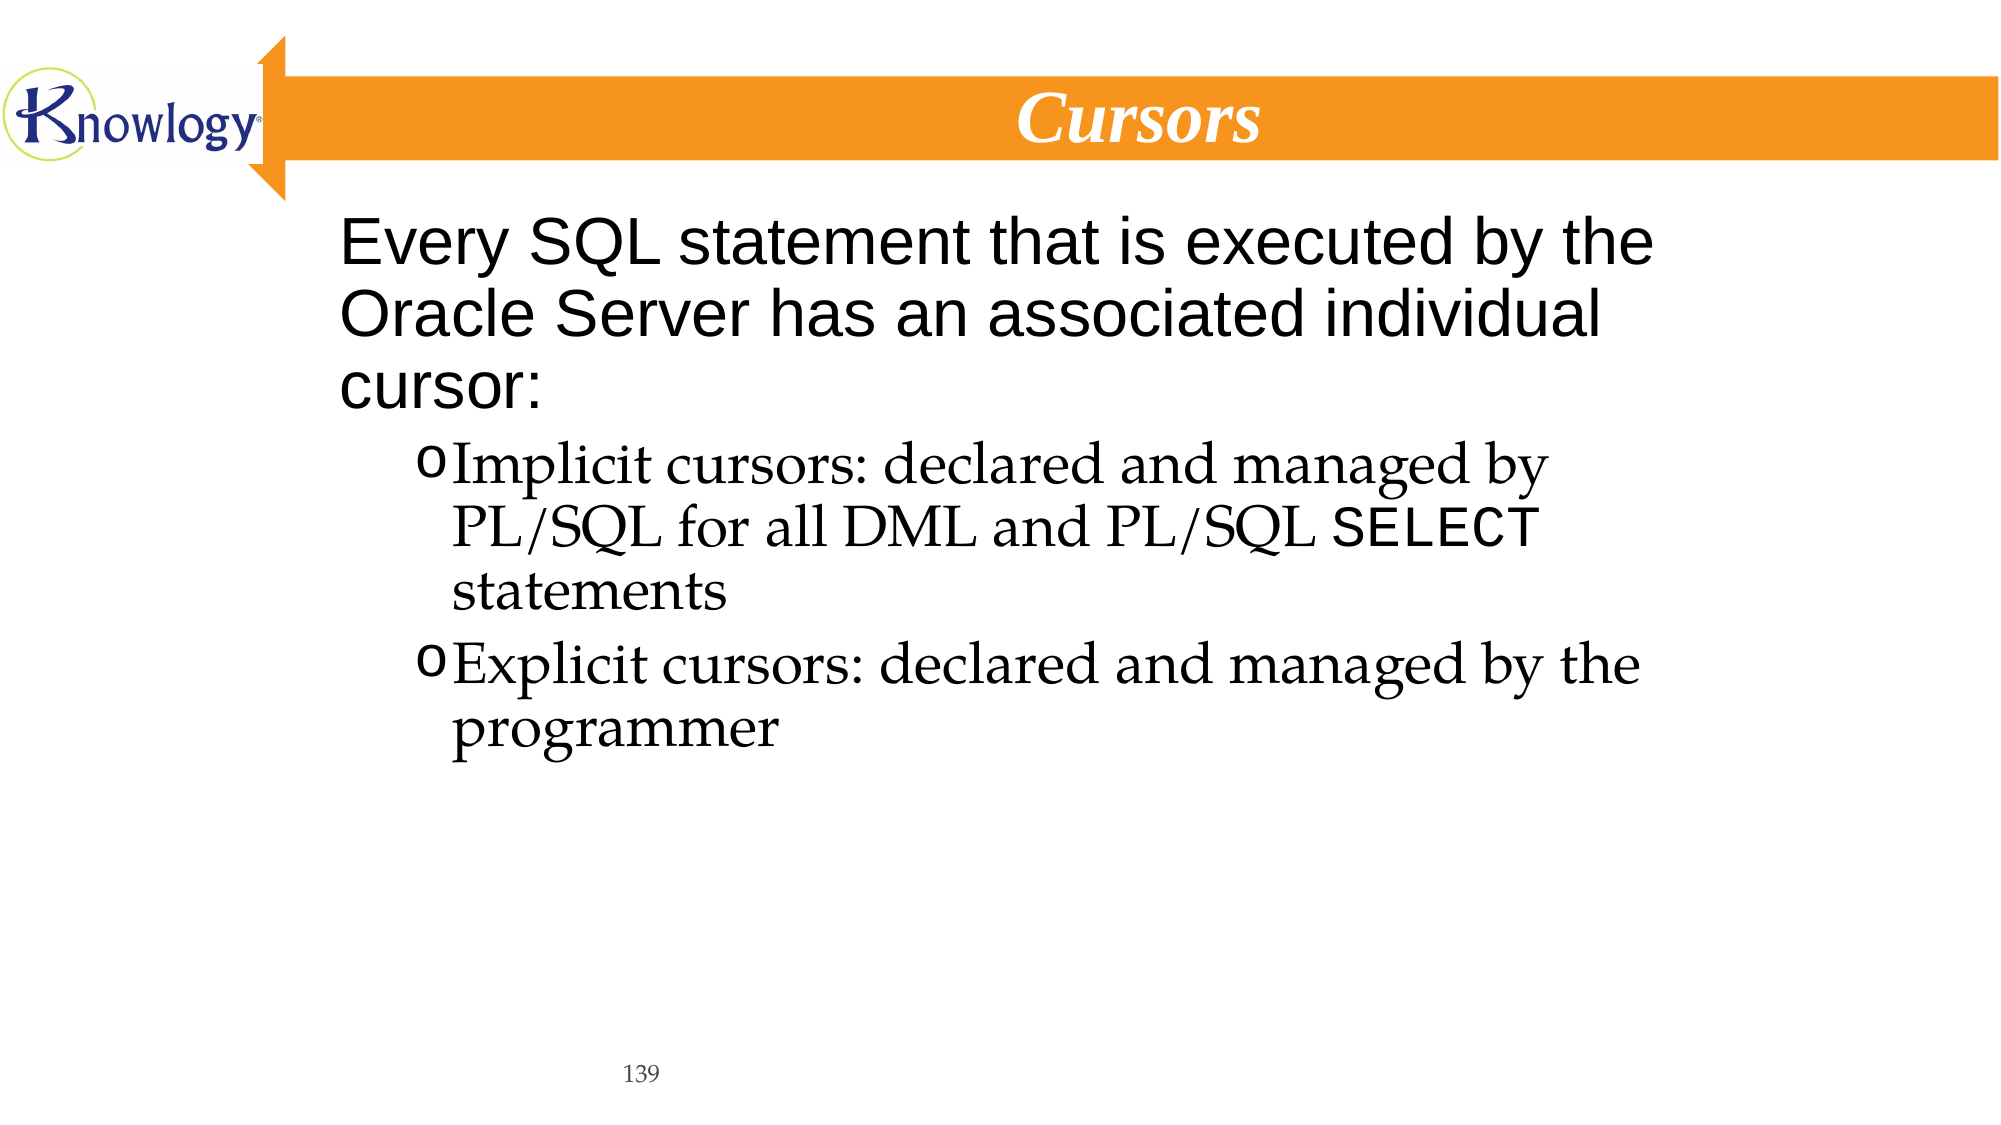

# Cursors
Every SQL statement that is executed by the Oracle Server has an associated individual cursor:
Implicit cursors: declared and managed by PL/SQL for all DML and PL/SQL SELECT statements
Explicit cursors: declared and managed by the programmer
139